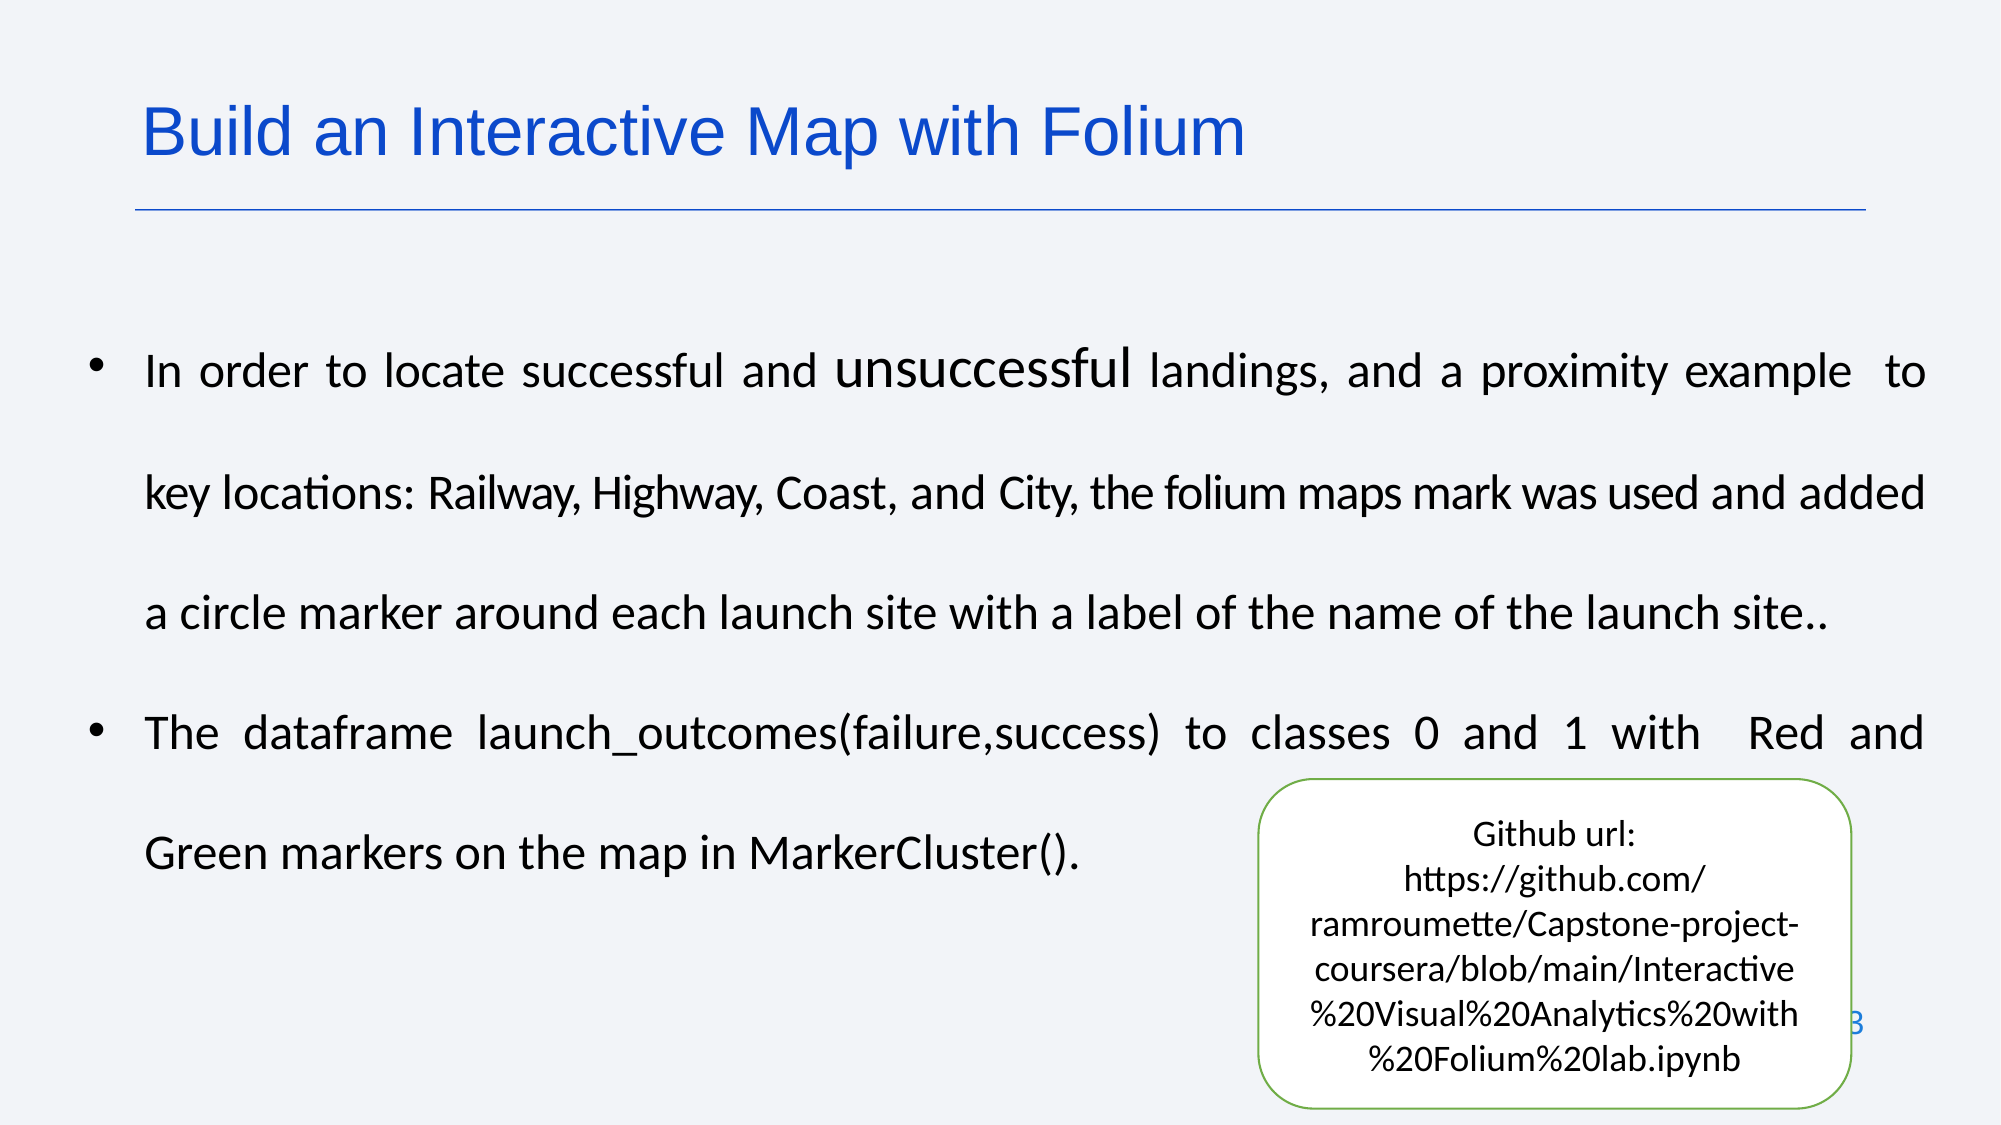

Build an Interactive Map with Folium
In order to locate successful and unsuccessful landings, and a proximity example  to key locations: Railway, Highway, Coast, and City, the folium maps mark was used and added a circle marker around each launch site with a label of the name of the launch site..
The dataframe launch_outcomes(failure,success) to classes 0 and 1 with  Red and Green markers on the map in MarkerCluster().
Github url:
https://github.com/ramroumette/Capstone-project-coursera/blob/main/Interactive%20Visual%20Analytics%20with%20Folium%20lab.ipynb
13